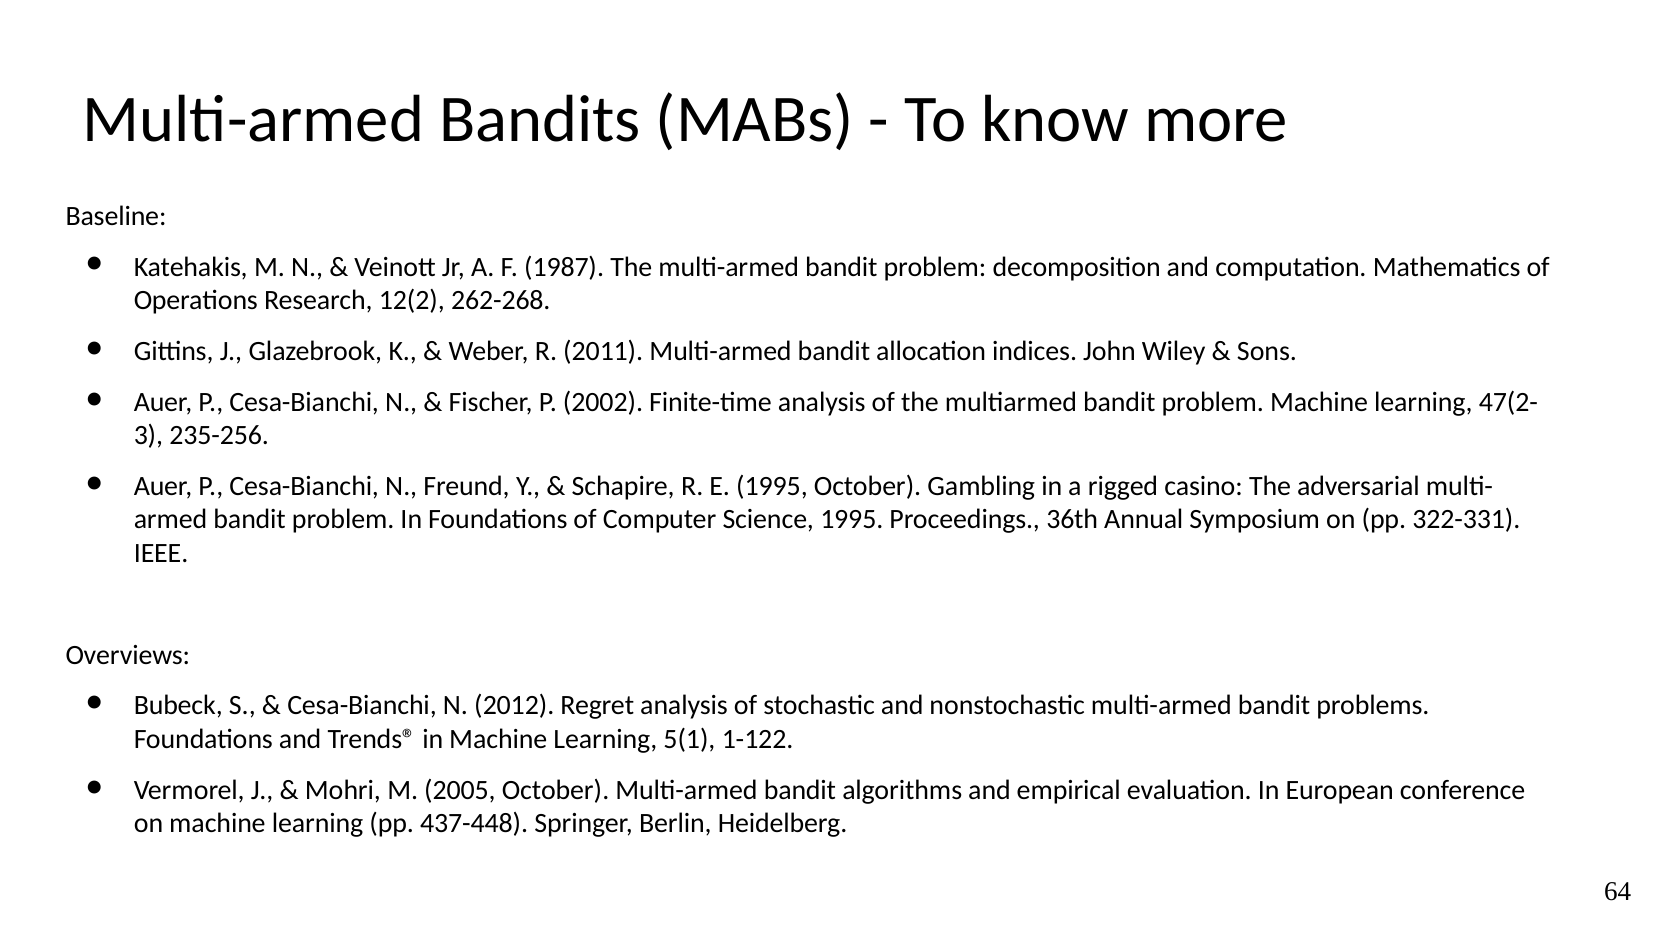

# Multi-armed Bandits (MABs) - To know more
Baseline:
Katehakis, M. N., & Veinott Jr, A. F. (1987). The multi-armed bandit problem: decomposition and computation. Mathematics of Operations Research, 12(2), 262-268.
Gittins, J., Glazebrook, K., & Weber, R. (2011). Multi-armed bandit allocation indices. John Wiley & Sons.
Auer, P., Cesa-Bianchi, N., & Fischer, P. (2002). Finite-time analysis of the multiarmed bandit problem. Machine learning, 47(2-3), 235-256.
Auer, P., Cesa-Bianchi, N., Freund, Y., & Schapire, R. E. (1995, October). Gambling in a rigged casino: The adversarial multi-armed bandit problem. In Foundations of Computer Science, 1995. Proceedings., 36th Annual Symposium on (pp. 322-331). IEEE.

Overviews:
Bubeck, S., & Cesa-Bianchi, N. (2012). Regret analysis of stochastic and nonstochastic multi-armed bandit problems. Foundations and Trends® in Machine Learning, 5(1), 1-122.
Vermorel, J., & Mohri, M. (2005, October). Multi-armed bandit algorithms and empirical evaluation. In European conference on machine learning (pp. 437-448). Springer, Berlin, Heidelberg.
64